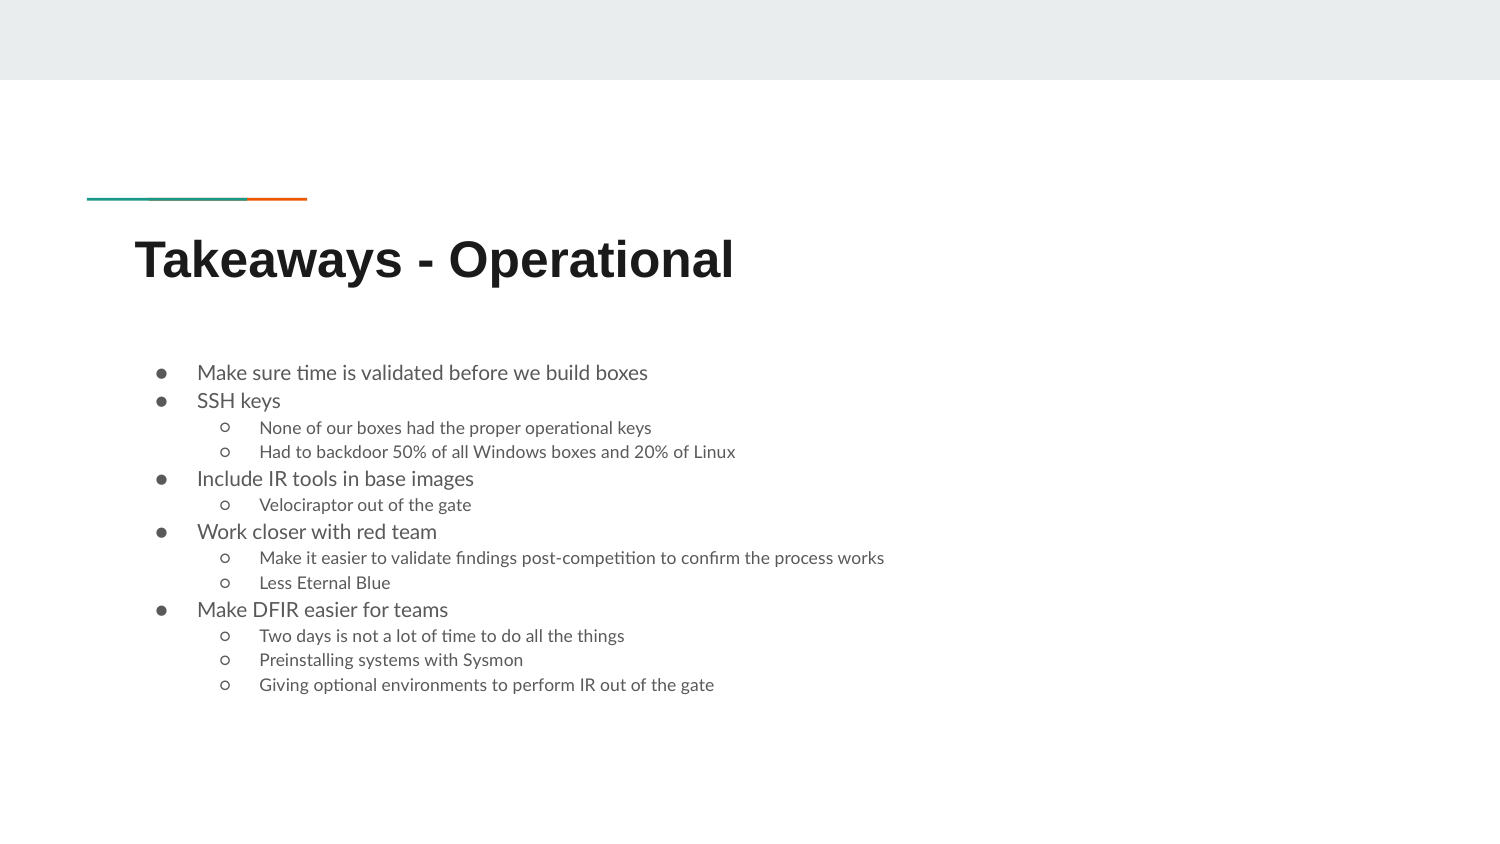

# Takeaways - Operational
Make sure time is validated before we build boxes
SSH keys
None of our boxes had the proper operational keys
Had to backdoor 50% of all Windows boxes and 20% of Linux
Include IR tools in base images
Velociraptor out of the gate
Work closer with red team
Make it easier to validate findings post-competition to confirm the process works
Less Eternal Blue
Make DFIR easier for teams
Two days is not a lot of time to do all the things
Preinstalling systems with Sysmon
Giving optional environments to perform IR out of the gate